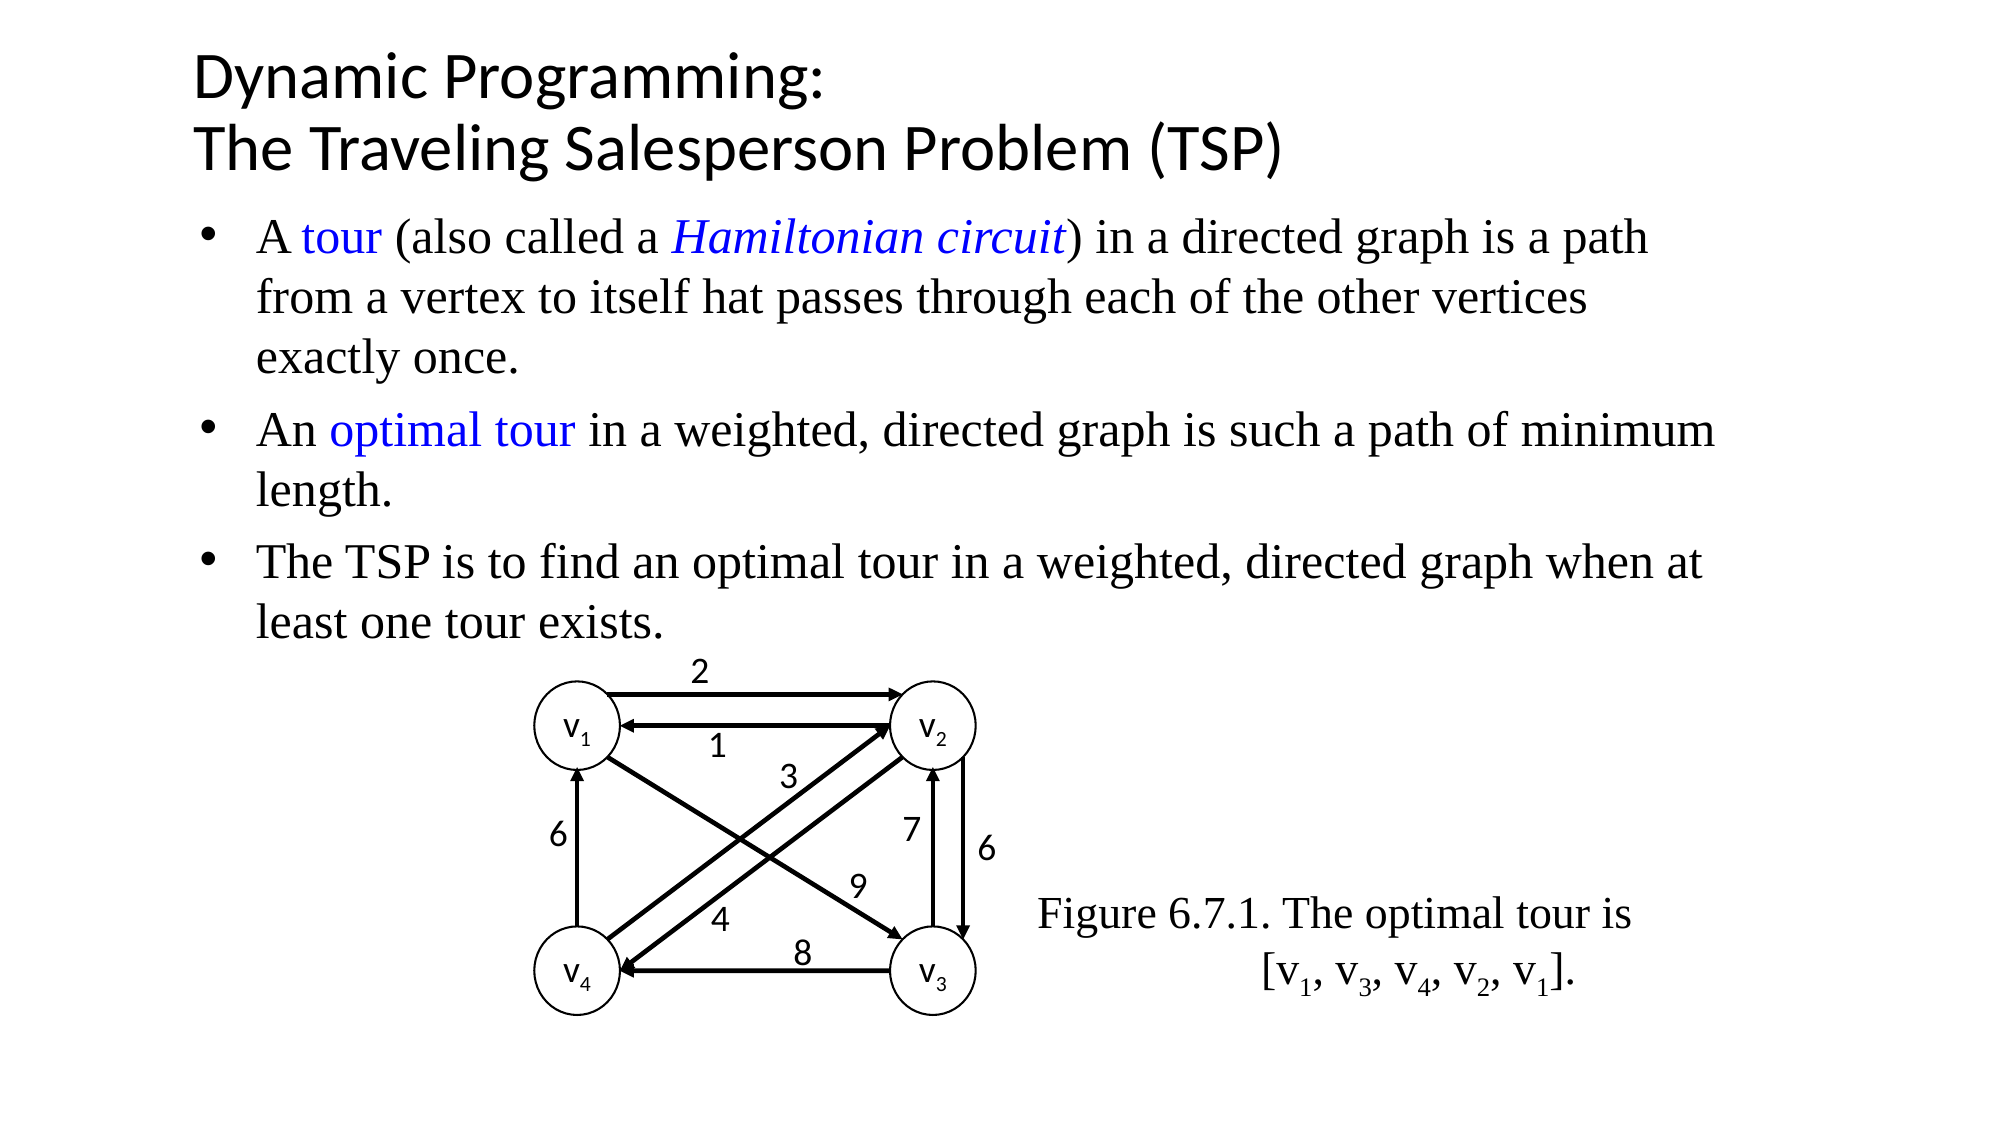

# Dynamic Programming: The Traveling Salesperson Problem (TSP)
A tour (also called a Hamiltonian circuit) in a directed graph is a path from a vertex to itself hat passes through each of the other vertices exactly once.
An optimal tour in a weighted, directed graph is such a path of minimum length.
The TSP is to find an optimal tour in a weighted, directed graph when at least one tour exists.

                                                                   Figure 6.7.1. The optimal tour is                  							 [v1, v3, v4, v2, v1].
2
v1
v2
1
3
7
6
6
9
4
8
v3
v4